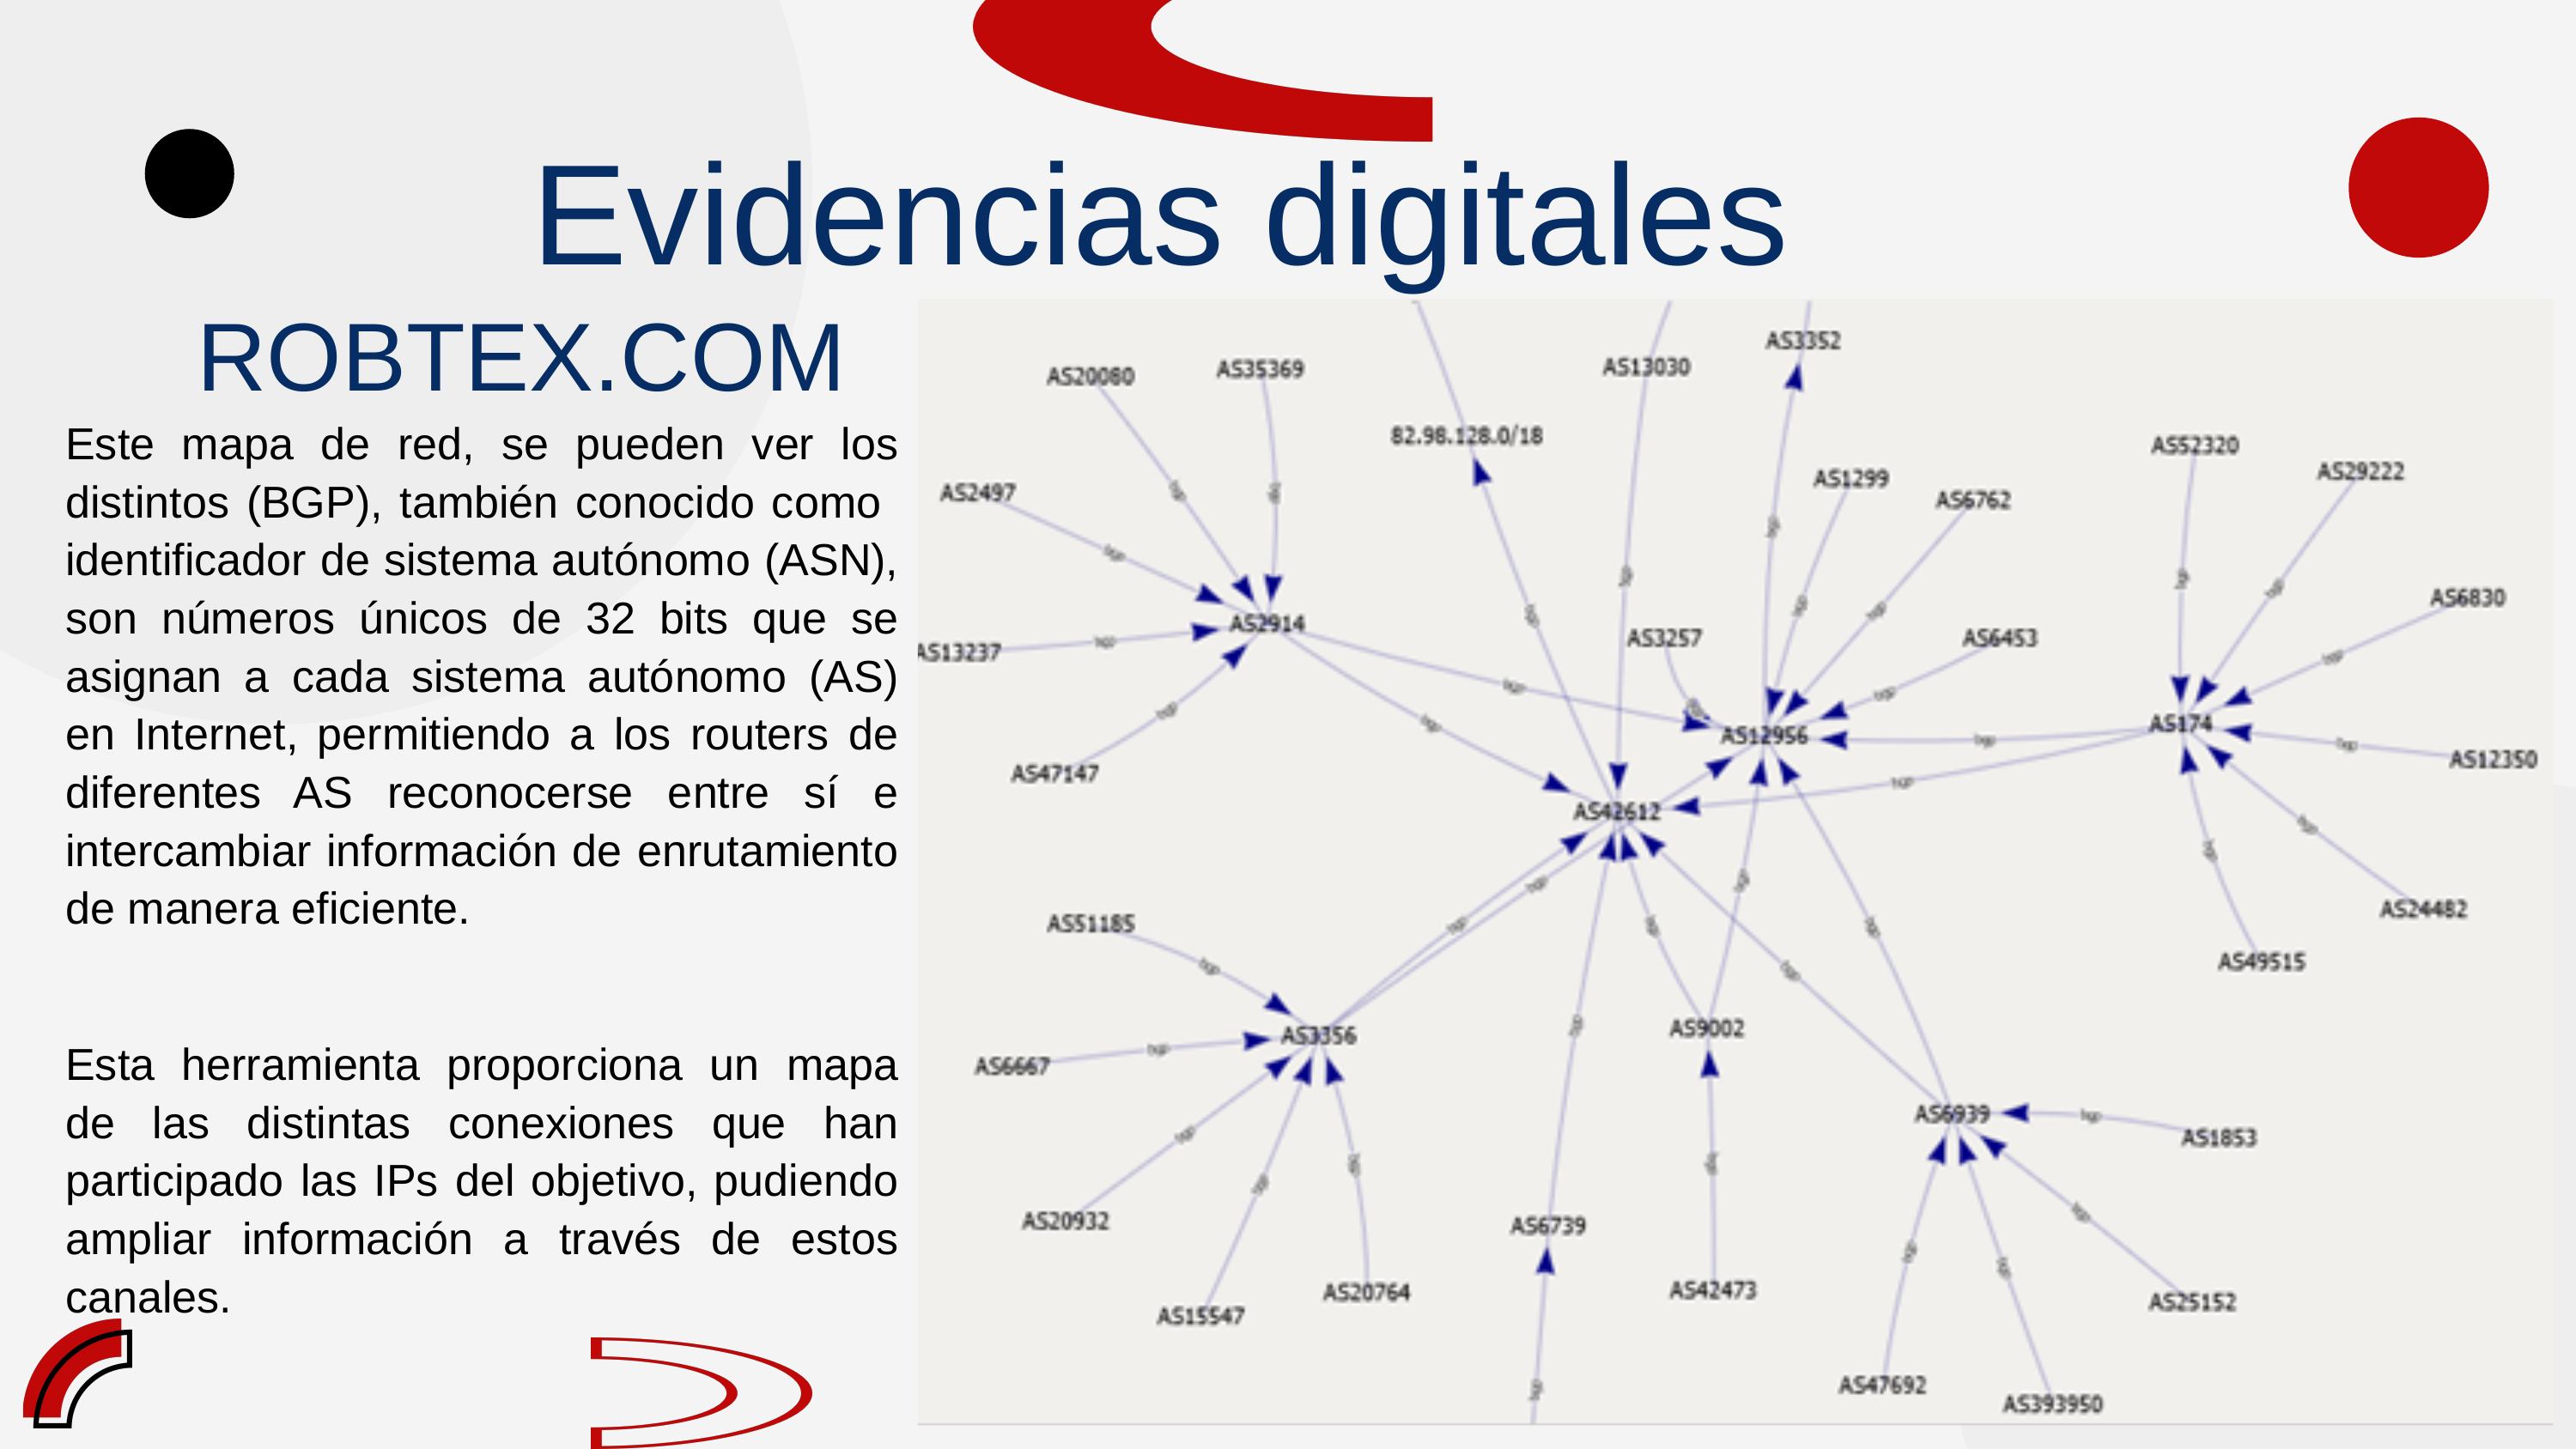

Evidencias digitales

ROBTEX.COM
Este mapa de red, se pueden ver los distintos (BGP), también conocido como  identificador de sistema autónomo (ASN), son números únicos de 32 bits que se asignan a cada sistema autónomo (AS) en Internet, permitiendo a los routers de diferentes AS reconocerse entre sí e intercambiar información de enrutamiento de manera eficiente.

Esta herramienta proporciona un mapa de las distintas conexiones que han participado las IPs del objetivo, pudiendo ampliar información a través de estos canales.